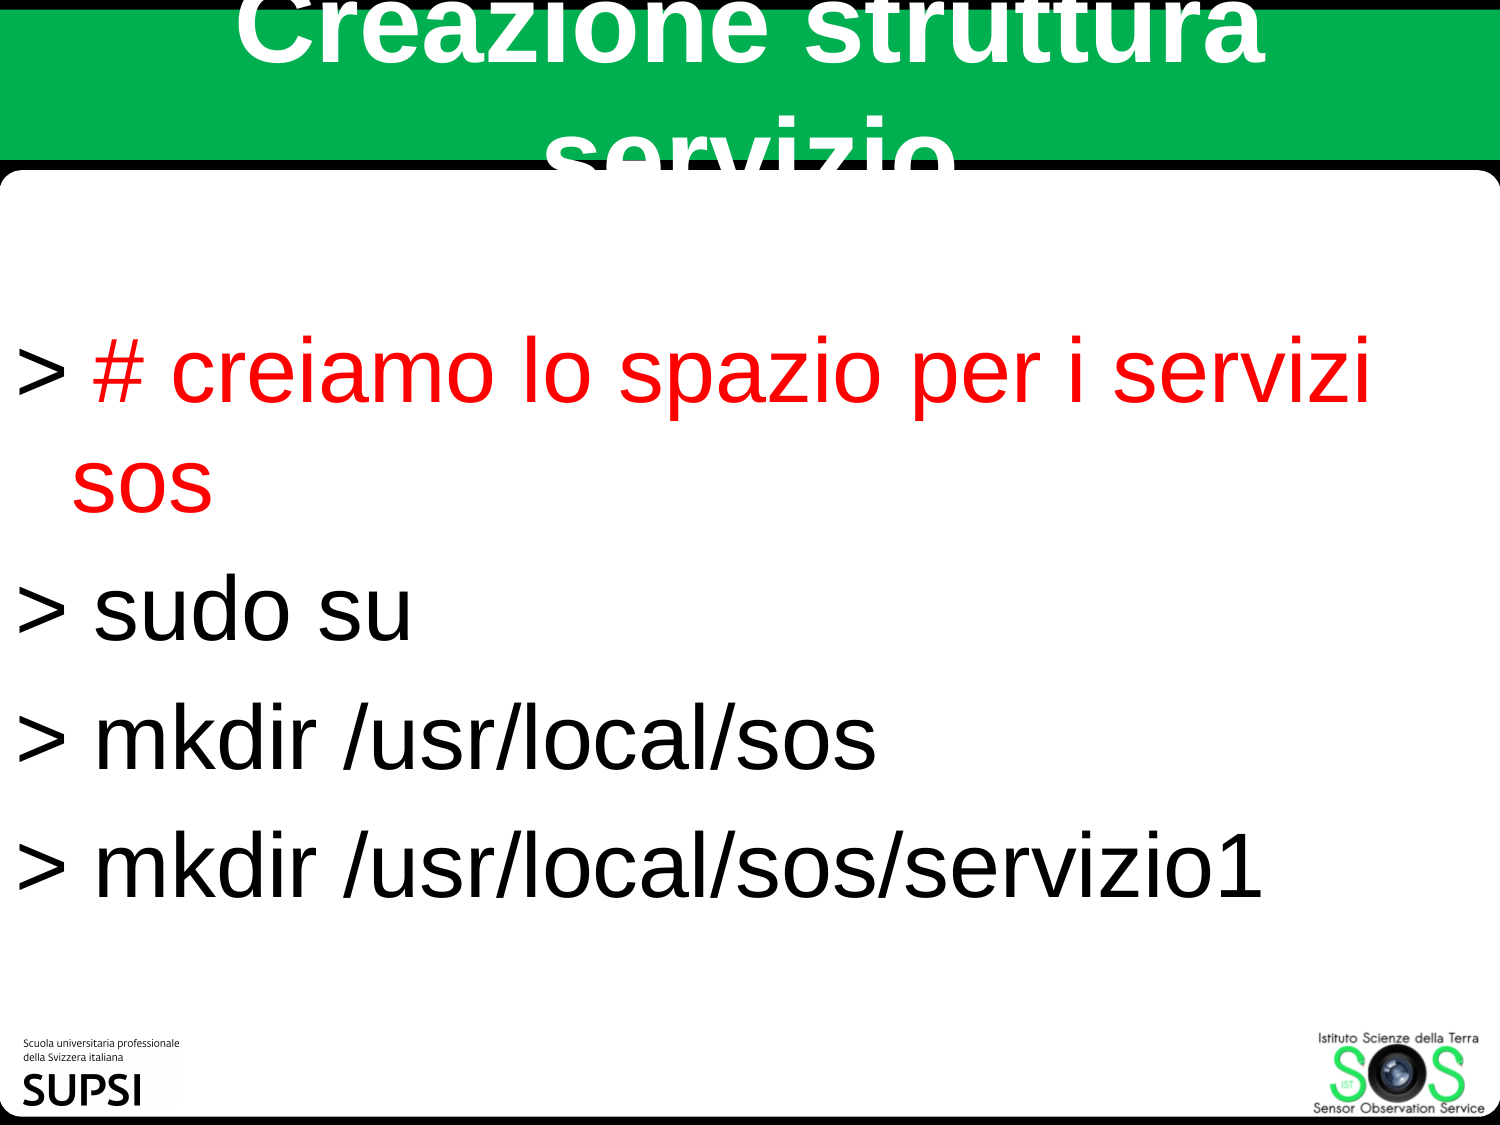

# Creazione struttura servizio

> # creiamo lo spazio per i servizi sos
> sudo su
> mkdir /usr/local/sos
> mkdir /usr/local/sos/servizio1